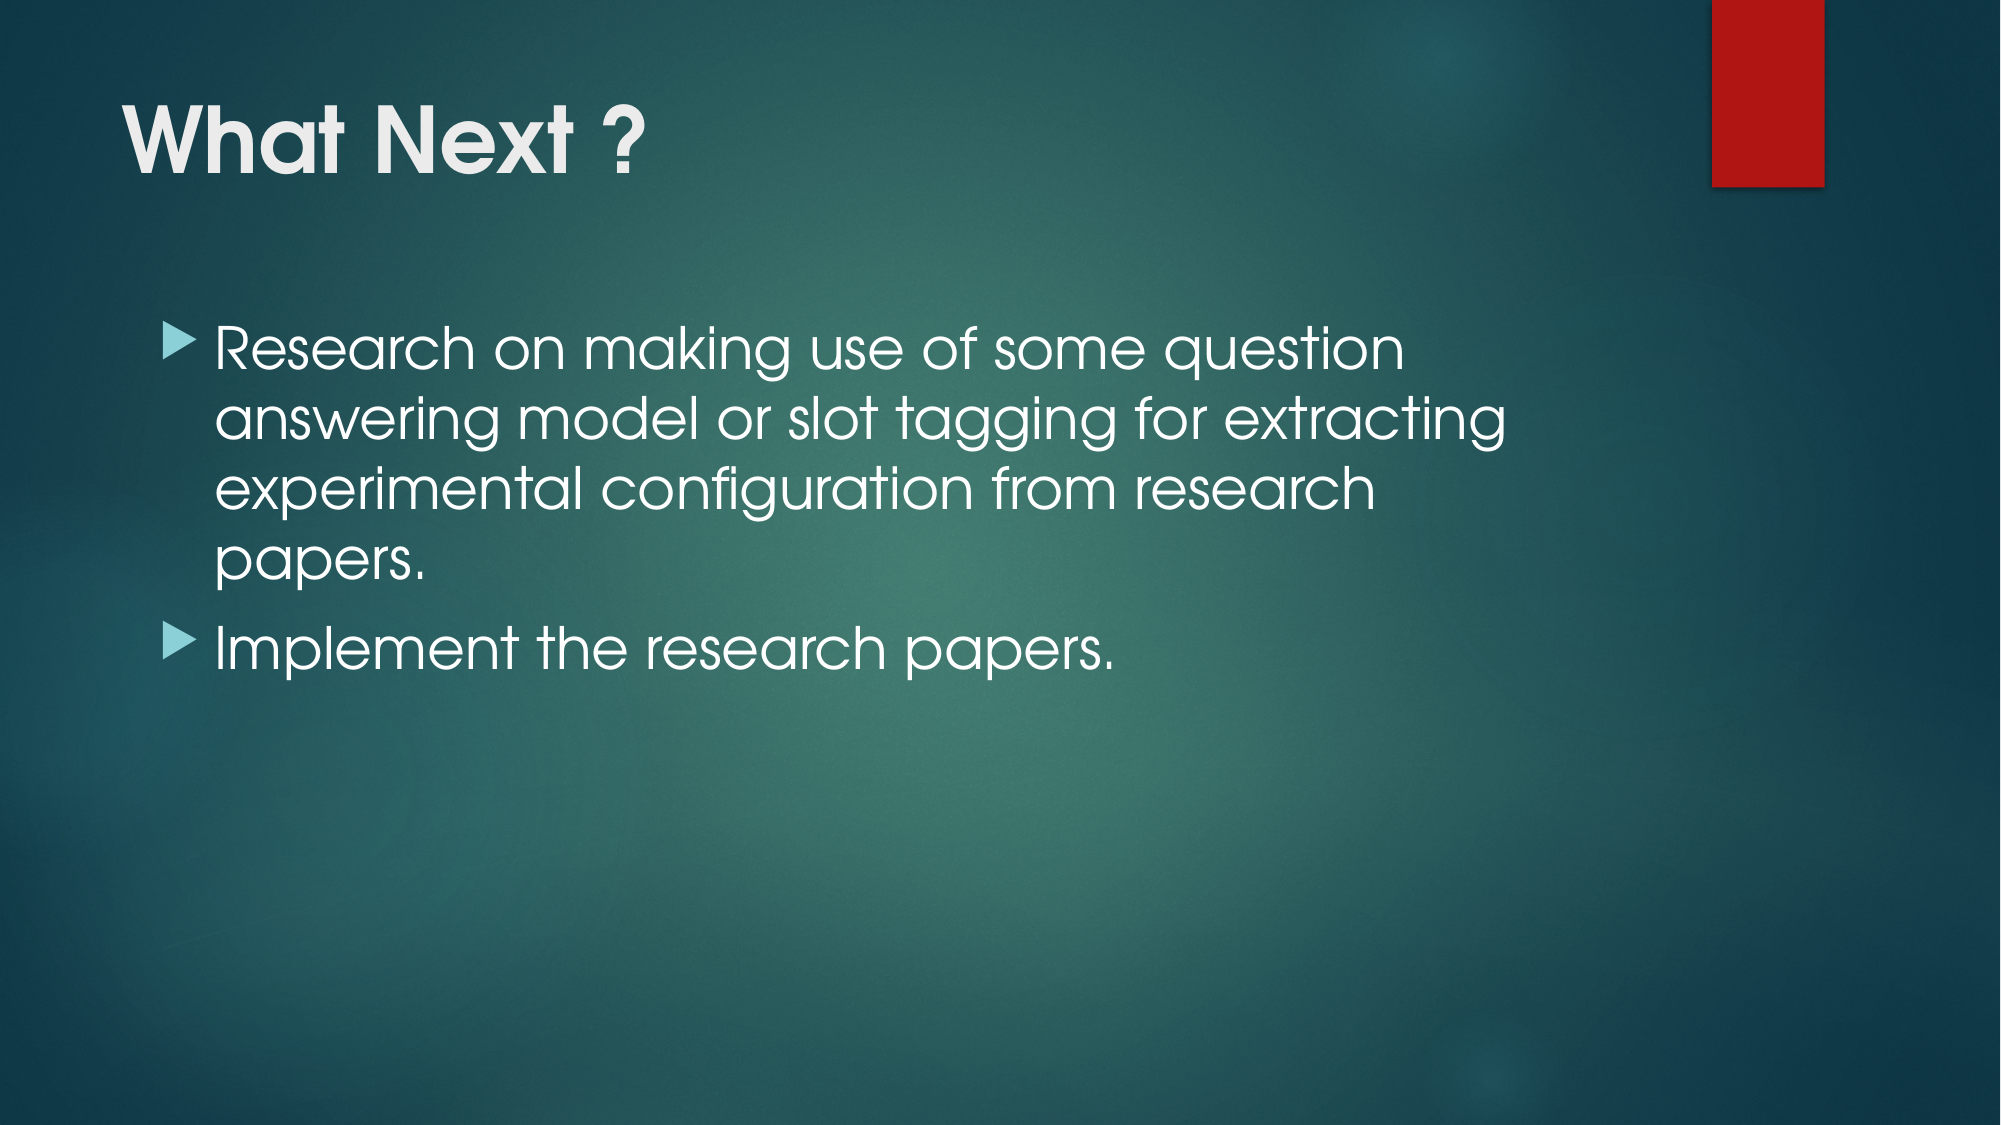

# What Next ?
Research on making use of some question answering model or slot tagging for extracting experimental configuration from research papers.
Implement the research papers.